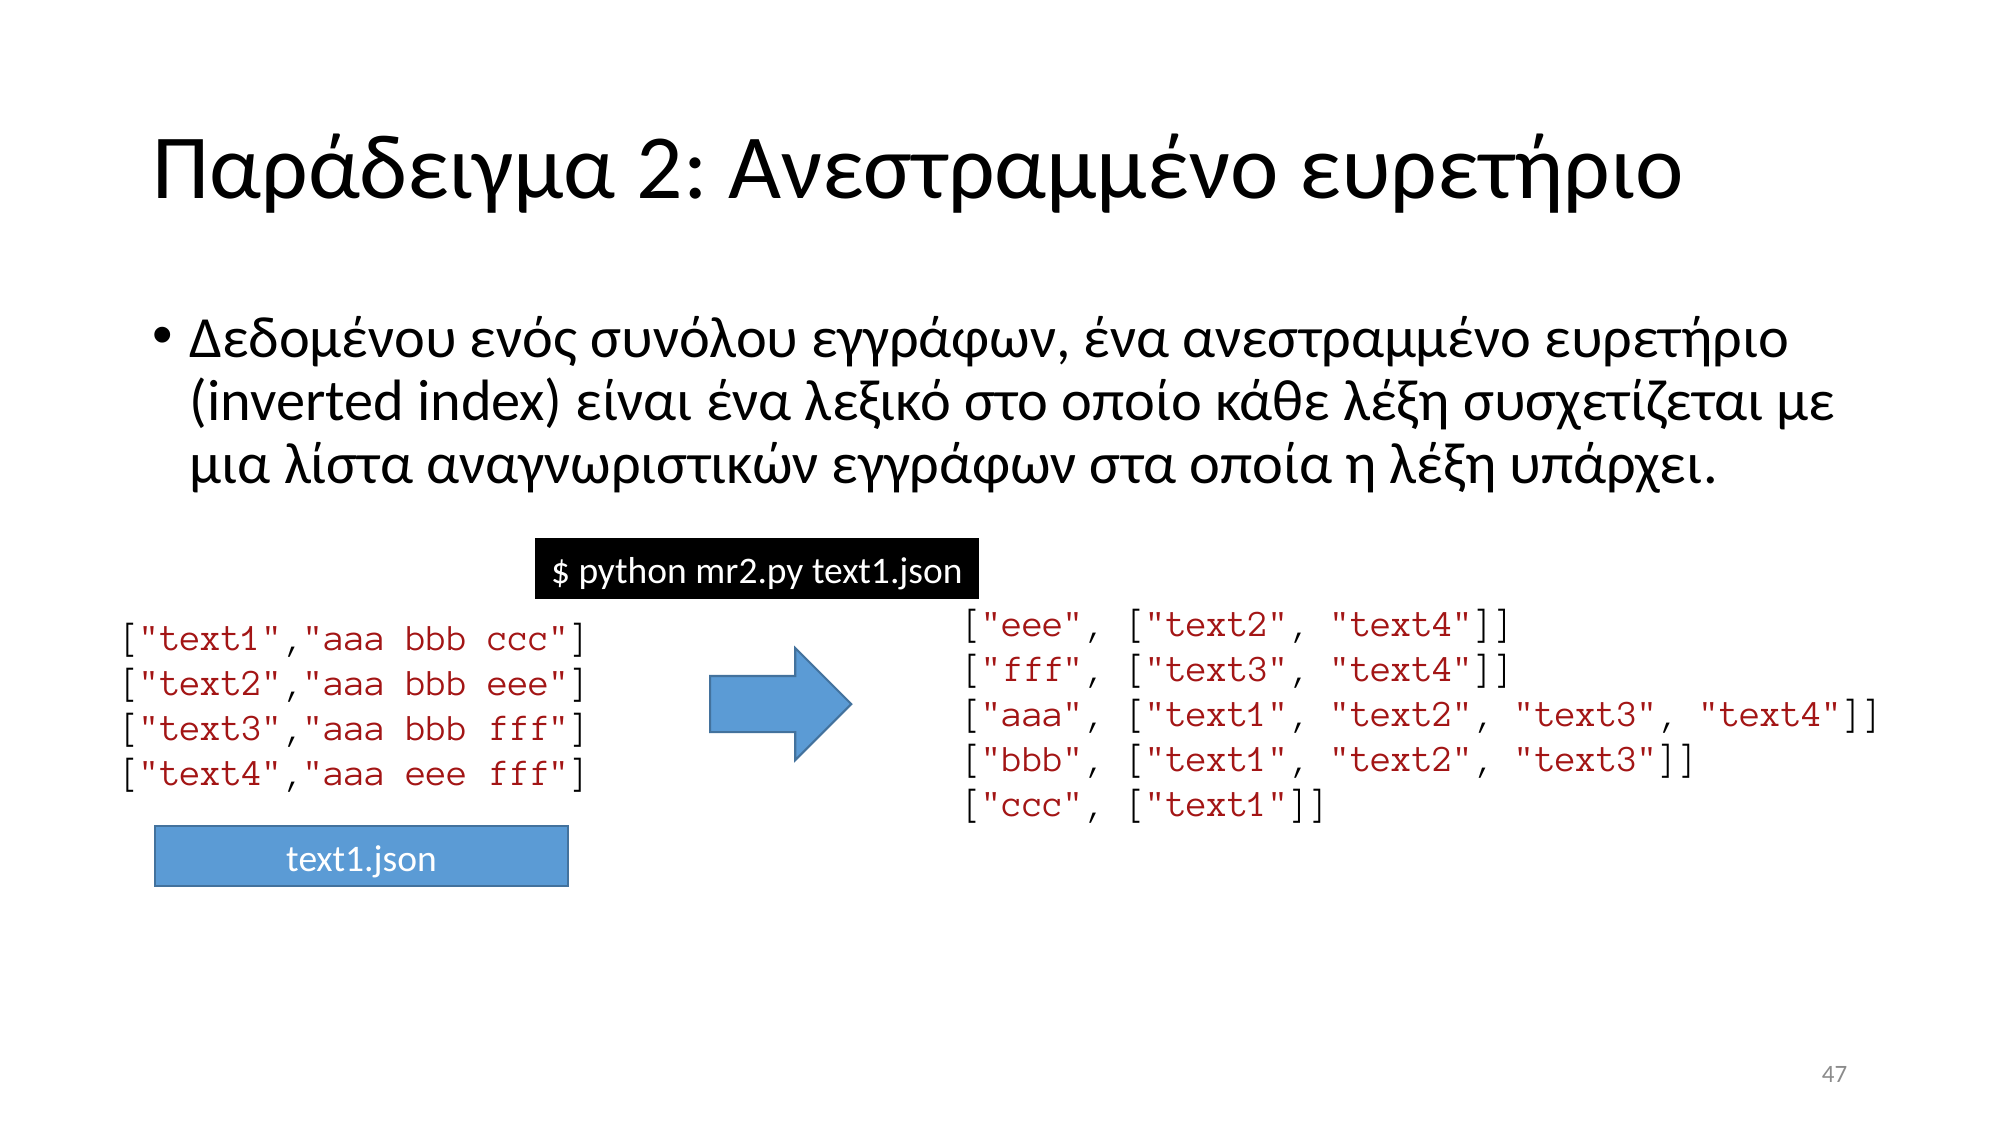

# Παράδειγμα 2: Ανεστραμμένο ευρετήριο
Δεδομένου ενός συνόλου εγγράφων, ένα ανεστραμμένο ευρετήριο (inverted index) είναι ένα λεξικό στο οποίο κάθε λέξη συσχετίζεται με μια λίστα αναγνωριστικών εγγράφων στα οποία η λέξη υπάρχει.
$ python mr2.py text1.json
["eee", ["text2", "text4"]]
["fff", ["text3", "text4"]]
["aaa", ["text1", "text2", "text3", "text4"]]
["bbb", ["text1", "text2", "text3"]]
["ccc", ["text1"]]
["text1","aaa bbb ccc"]
["text2","aaa bbb eee"]
["text3","aaa bbb fff"]
["text4","aaa eee fff"]

text1.json
47